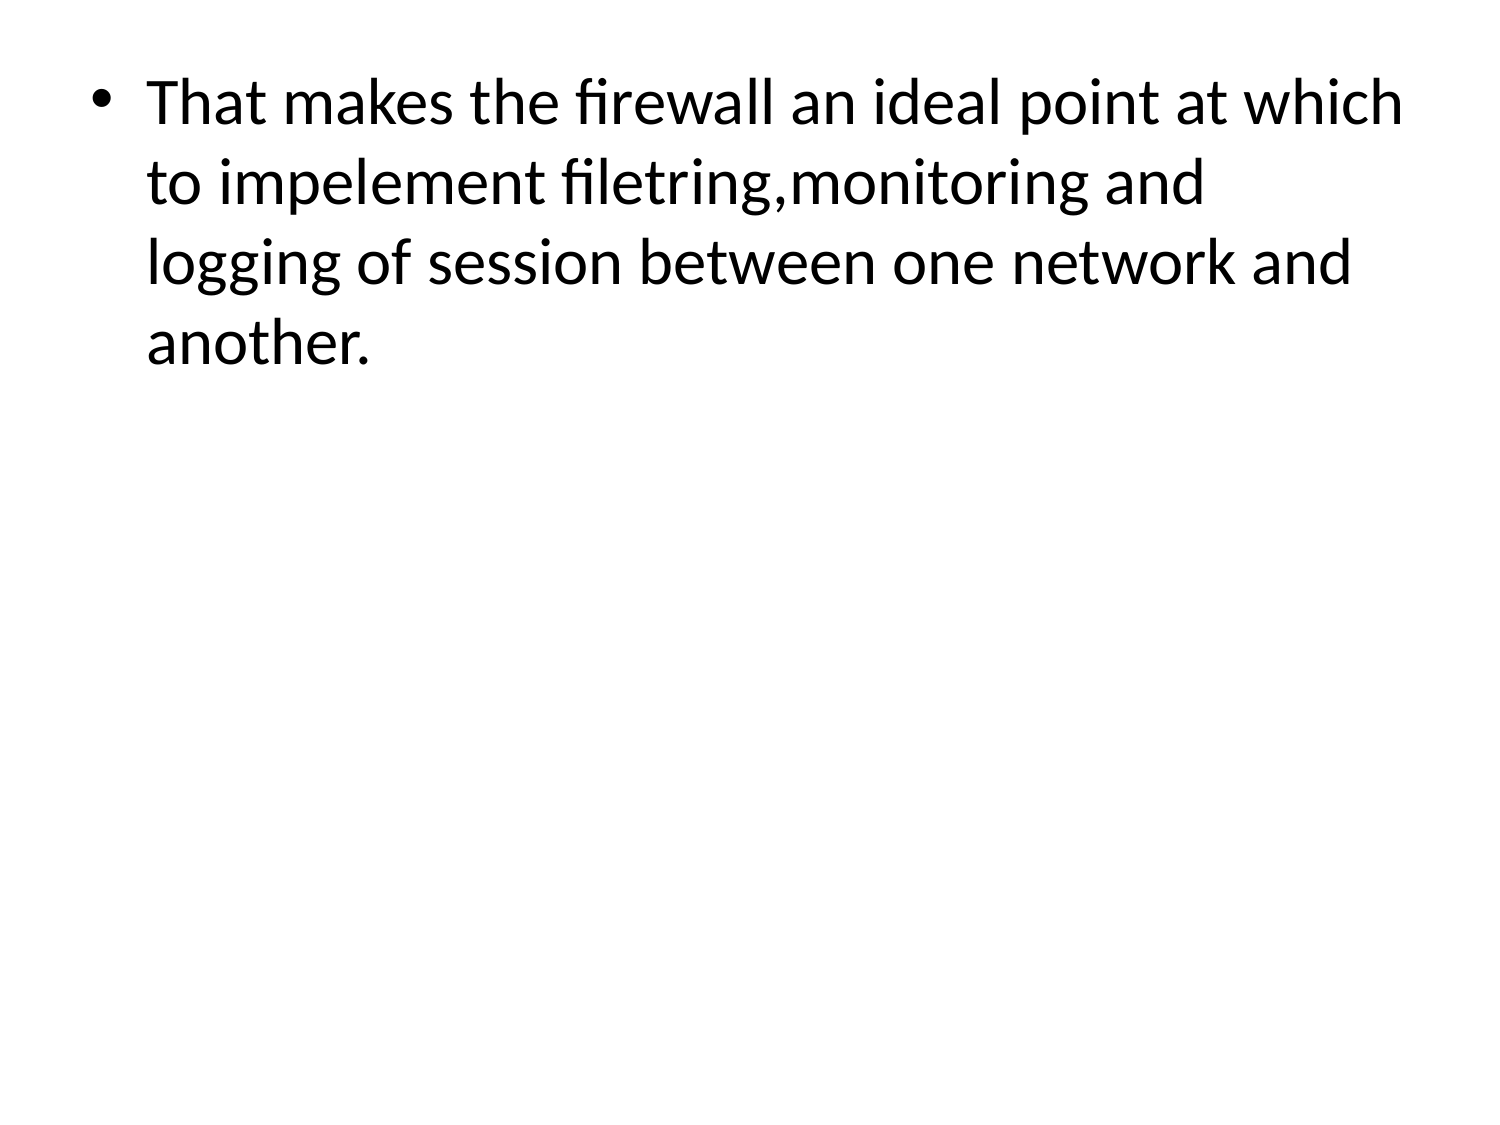

That makes the firewall an ideal point at which to impelement filetring,monitoring and logging of session between one network and another.